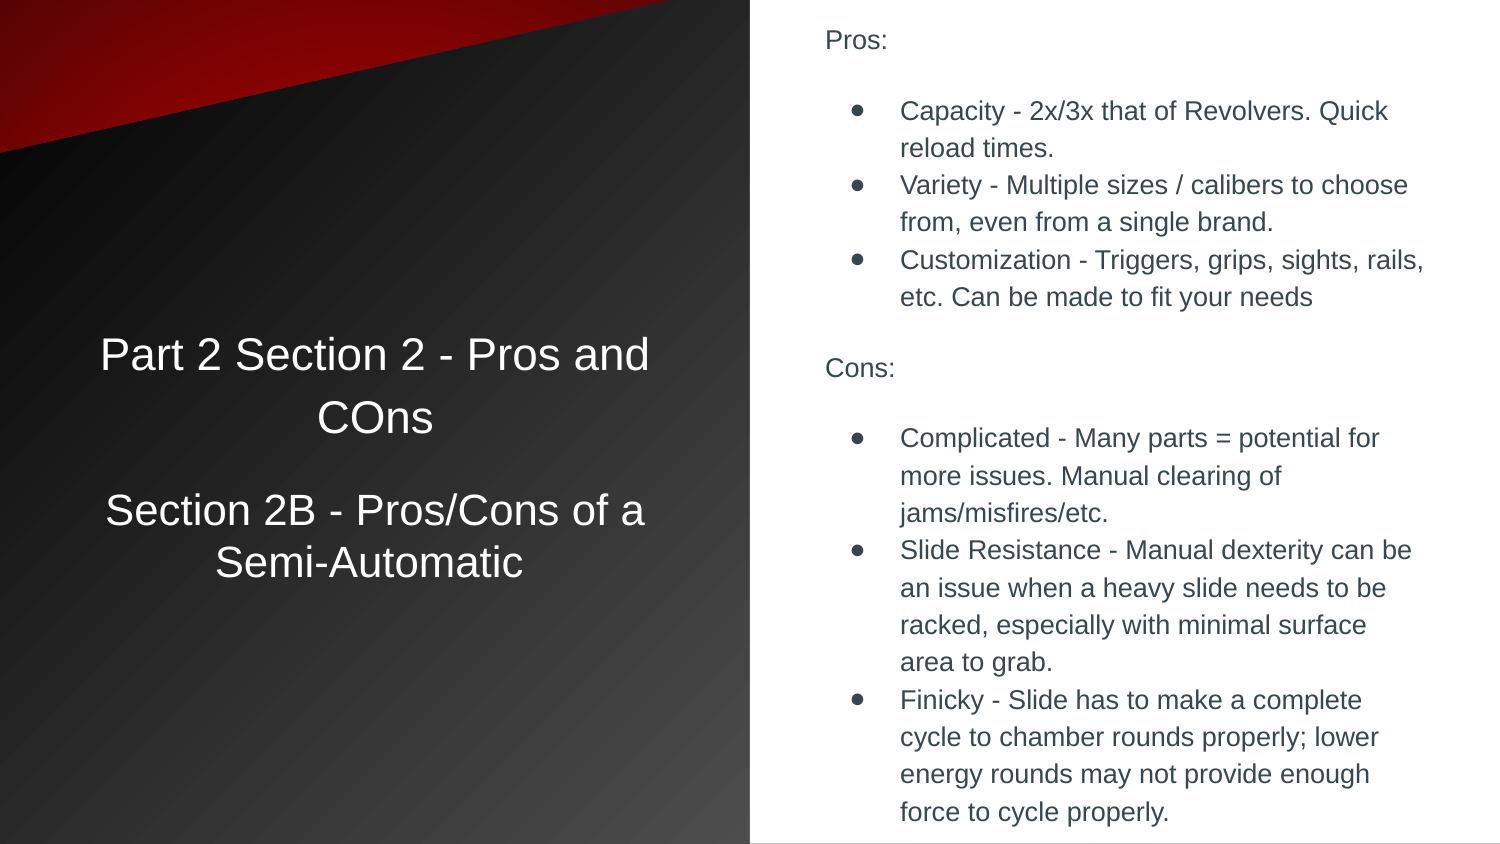

Pros:
Capacity - 2x/3x that of Revolvers. Quick reload times.
Variety - Multiple sizes / calibers to choose from, even from a single brand.
Customization - Triggers, grips, sights, rails, etc. Can be made to fit your needs
Cons:
Complicated - Many parts = potential for more issues. Manual clearing of jams/misfires/etc.
Slide Resistance - Manual dexterity can be an issue when a heavy slide needs to be racked, especially with minimal surface area to grab.
Finicky - Slide has to make a complete cycle to chamber rounds properly; lower energy rounds may not provide enough force to cycle properly.
# Part 2 Section 2 - Pros and COns
Section 2B - Pros/Cons of a Semi-Automatic